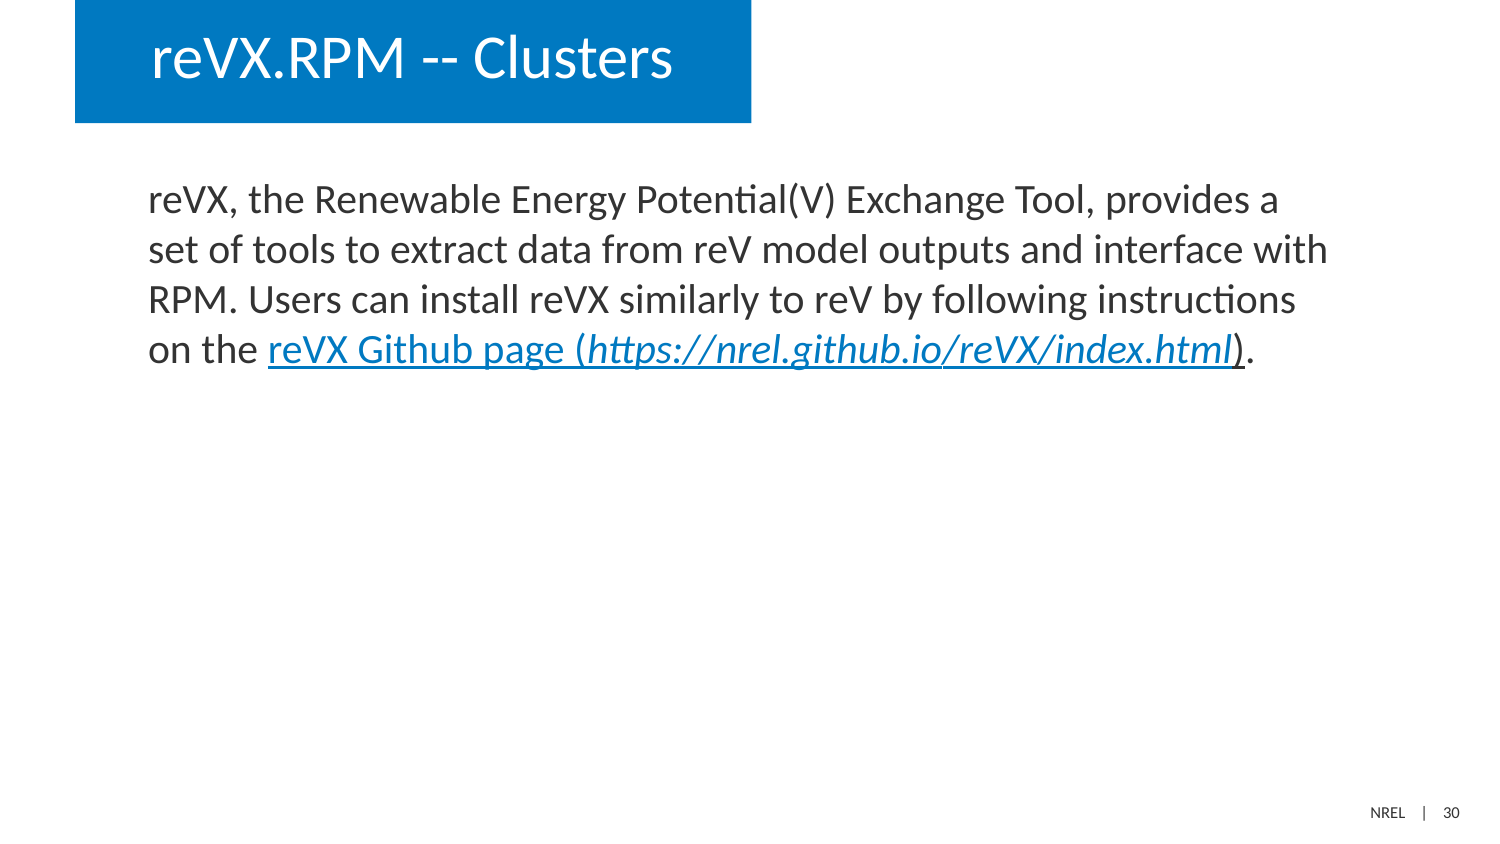

# reVX.RPM -- Clusters
reVX, the Renewable Energy Potential(V) Exchange Tool, provides a set of tools to extract data from reV model outputs and interface with RPM. Users can install reVX similarly to reV by following instructions on the reVX Github page (https://nrel.github.io/reVX/index.html).